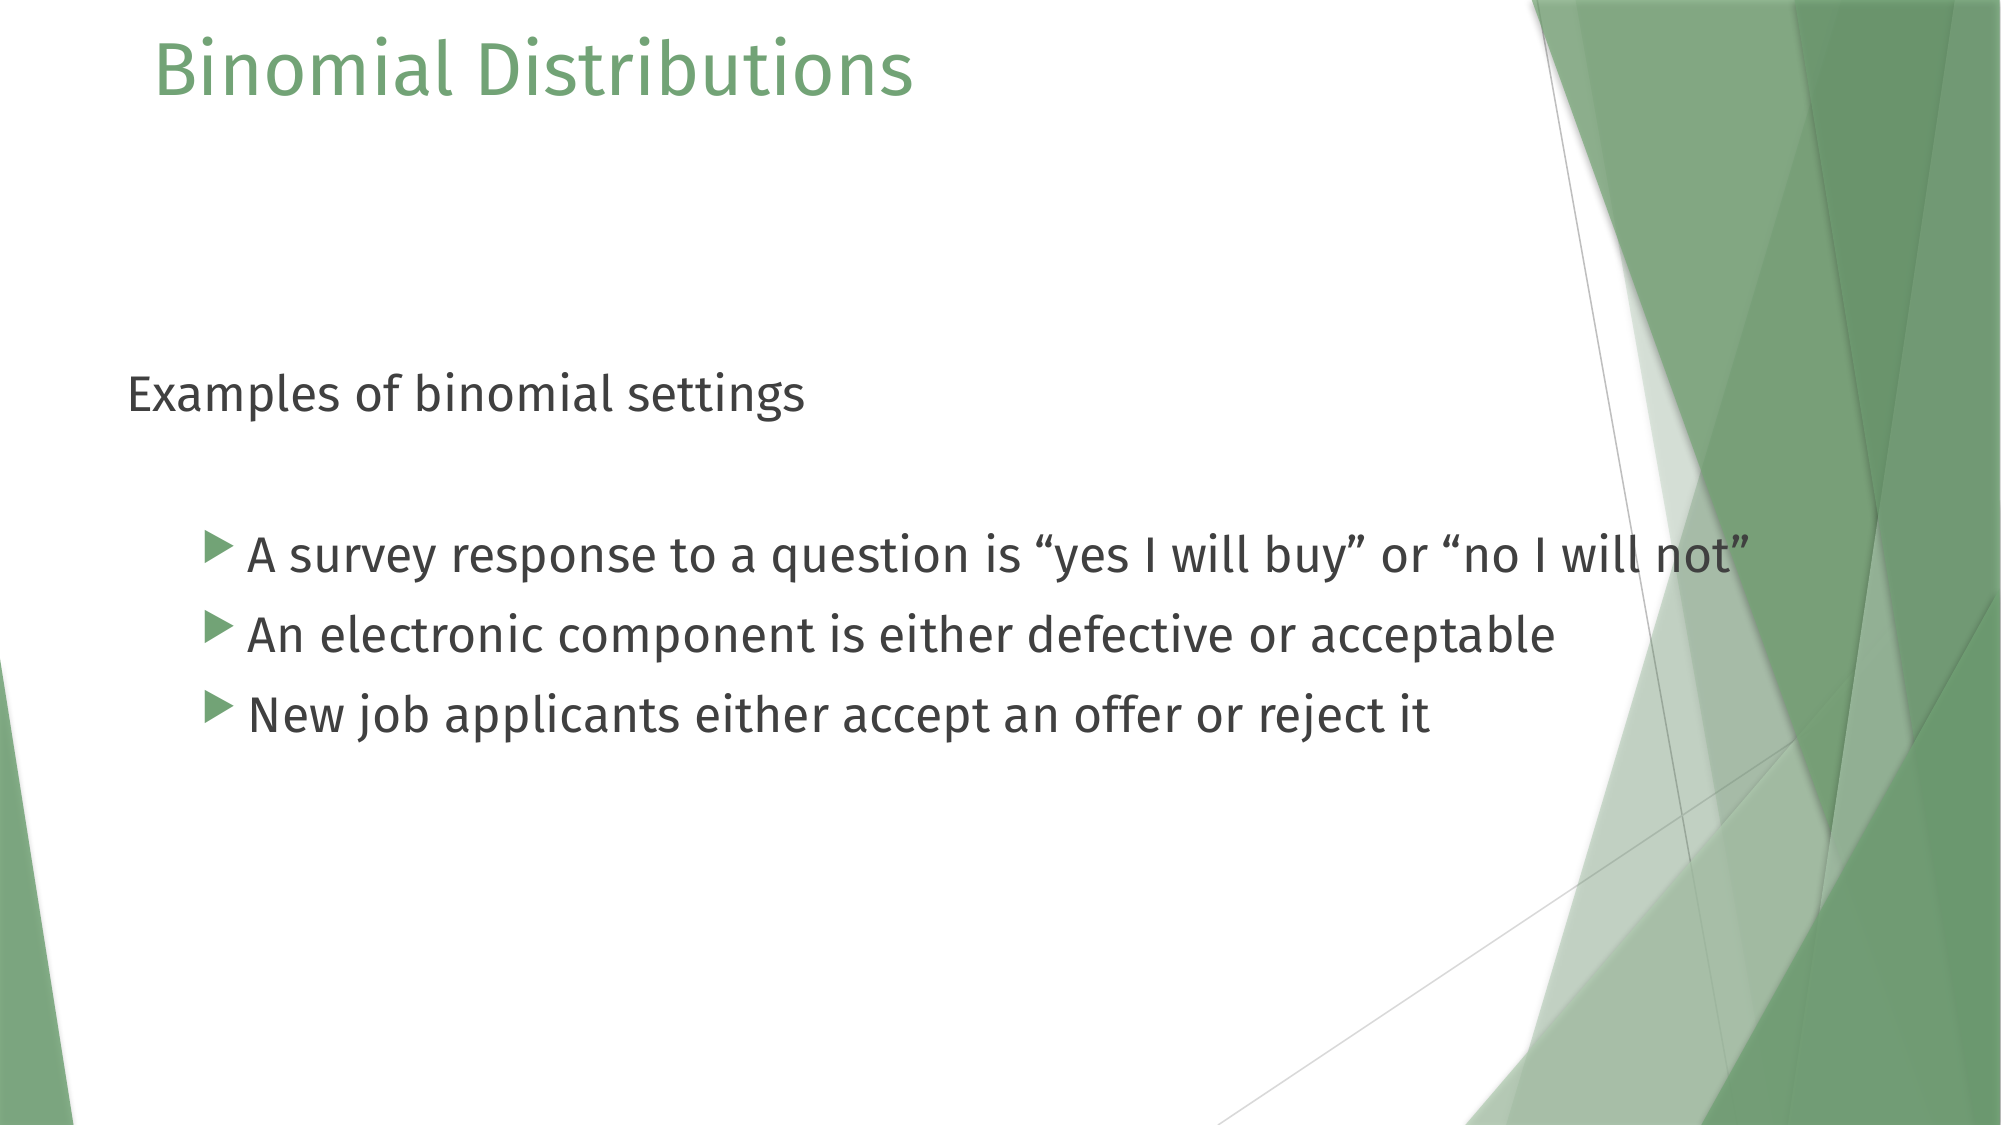

# Binomial Distributions
Examples of binomial settings

A survey response to a question is “yes I will buy” or “no I will not”
An electronic component is either defective or acceptable
New job applicants either accept an offer or reject it